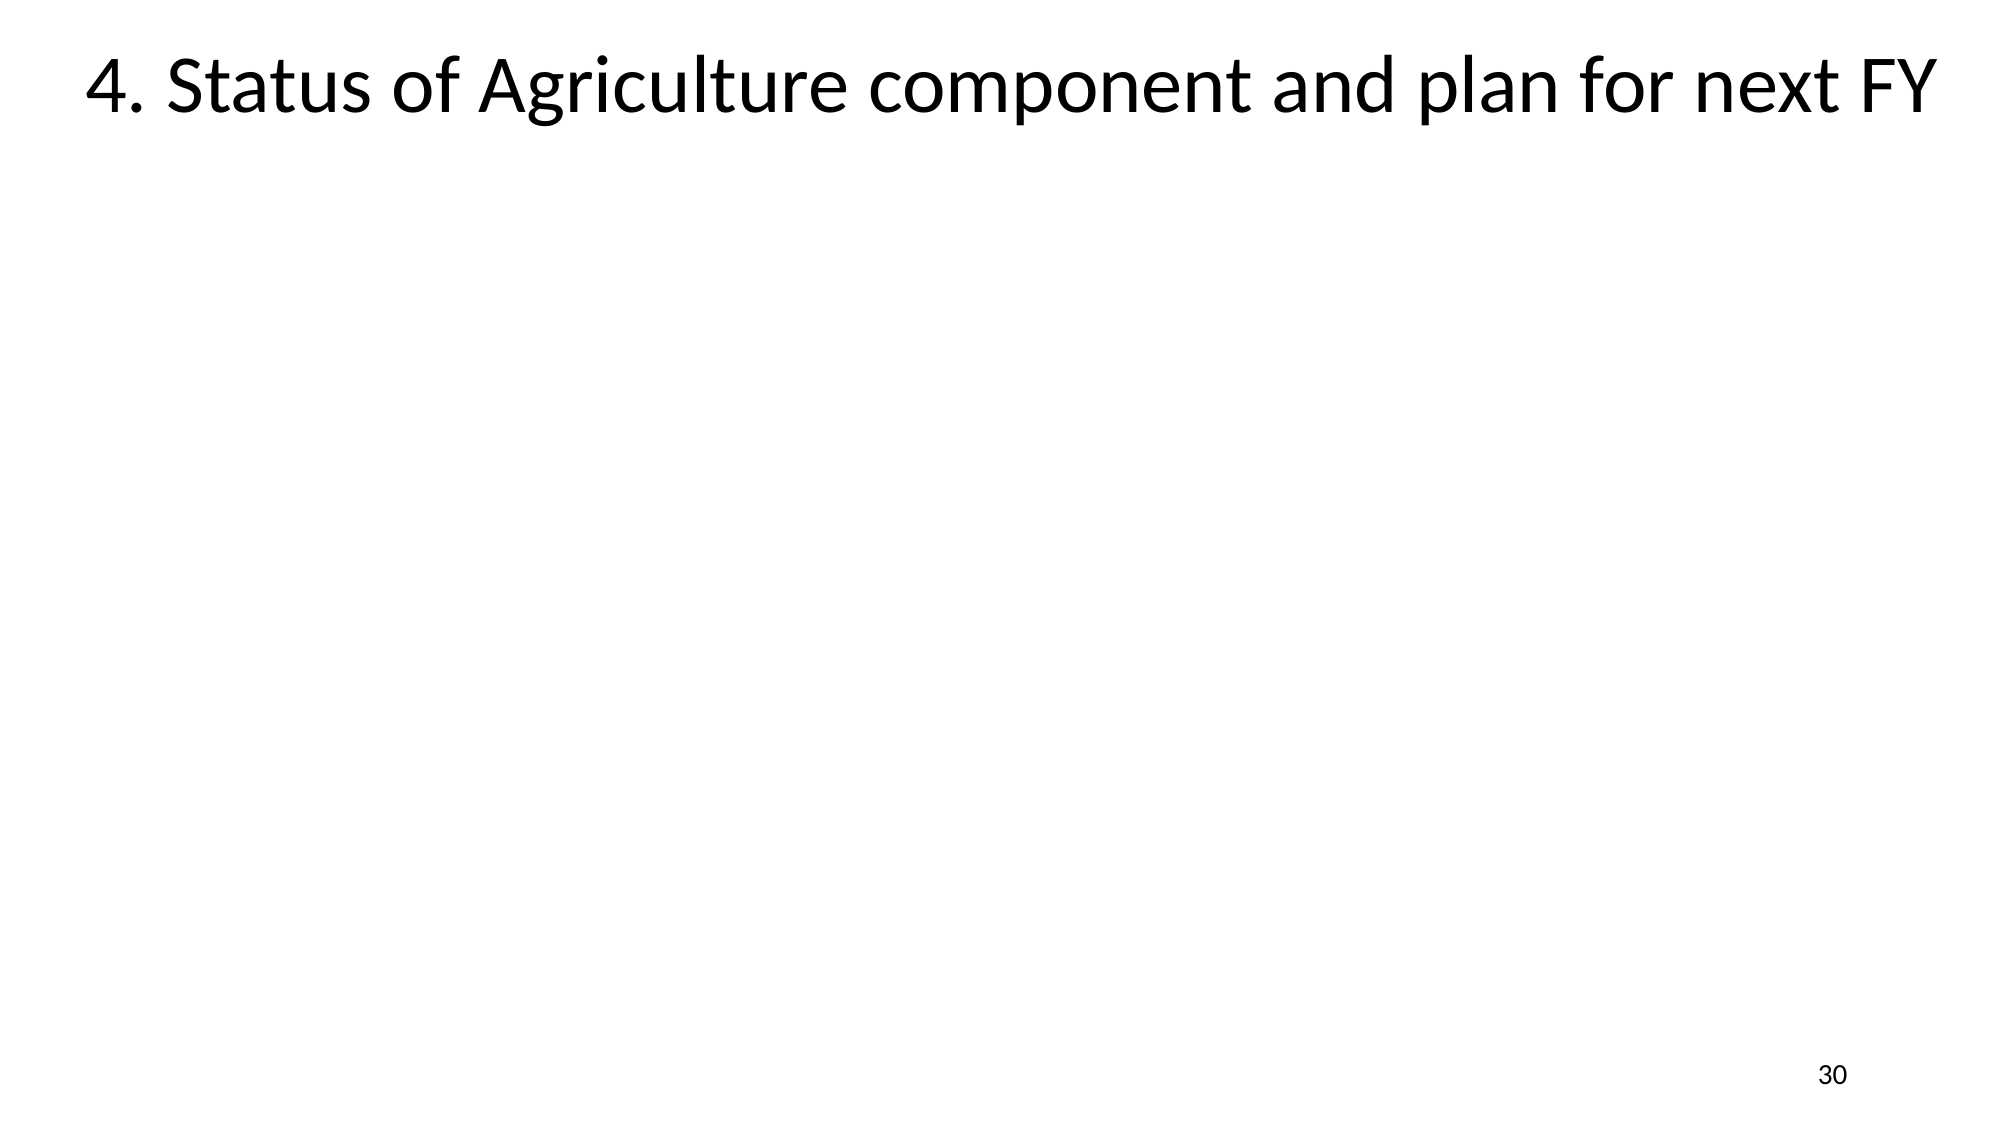

# 4. Status of Agriculture component and plan for next FY

30